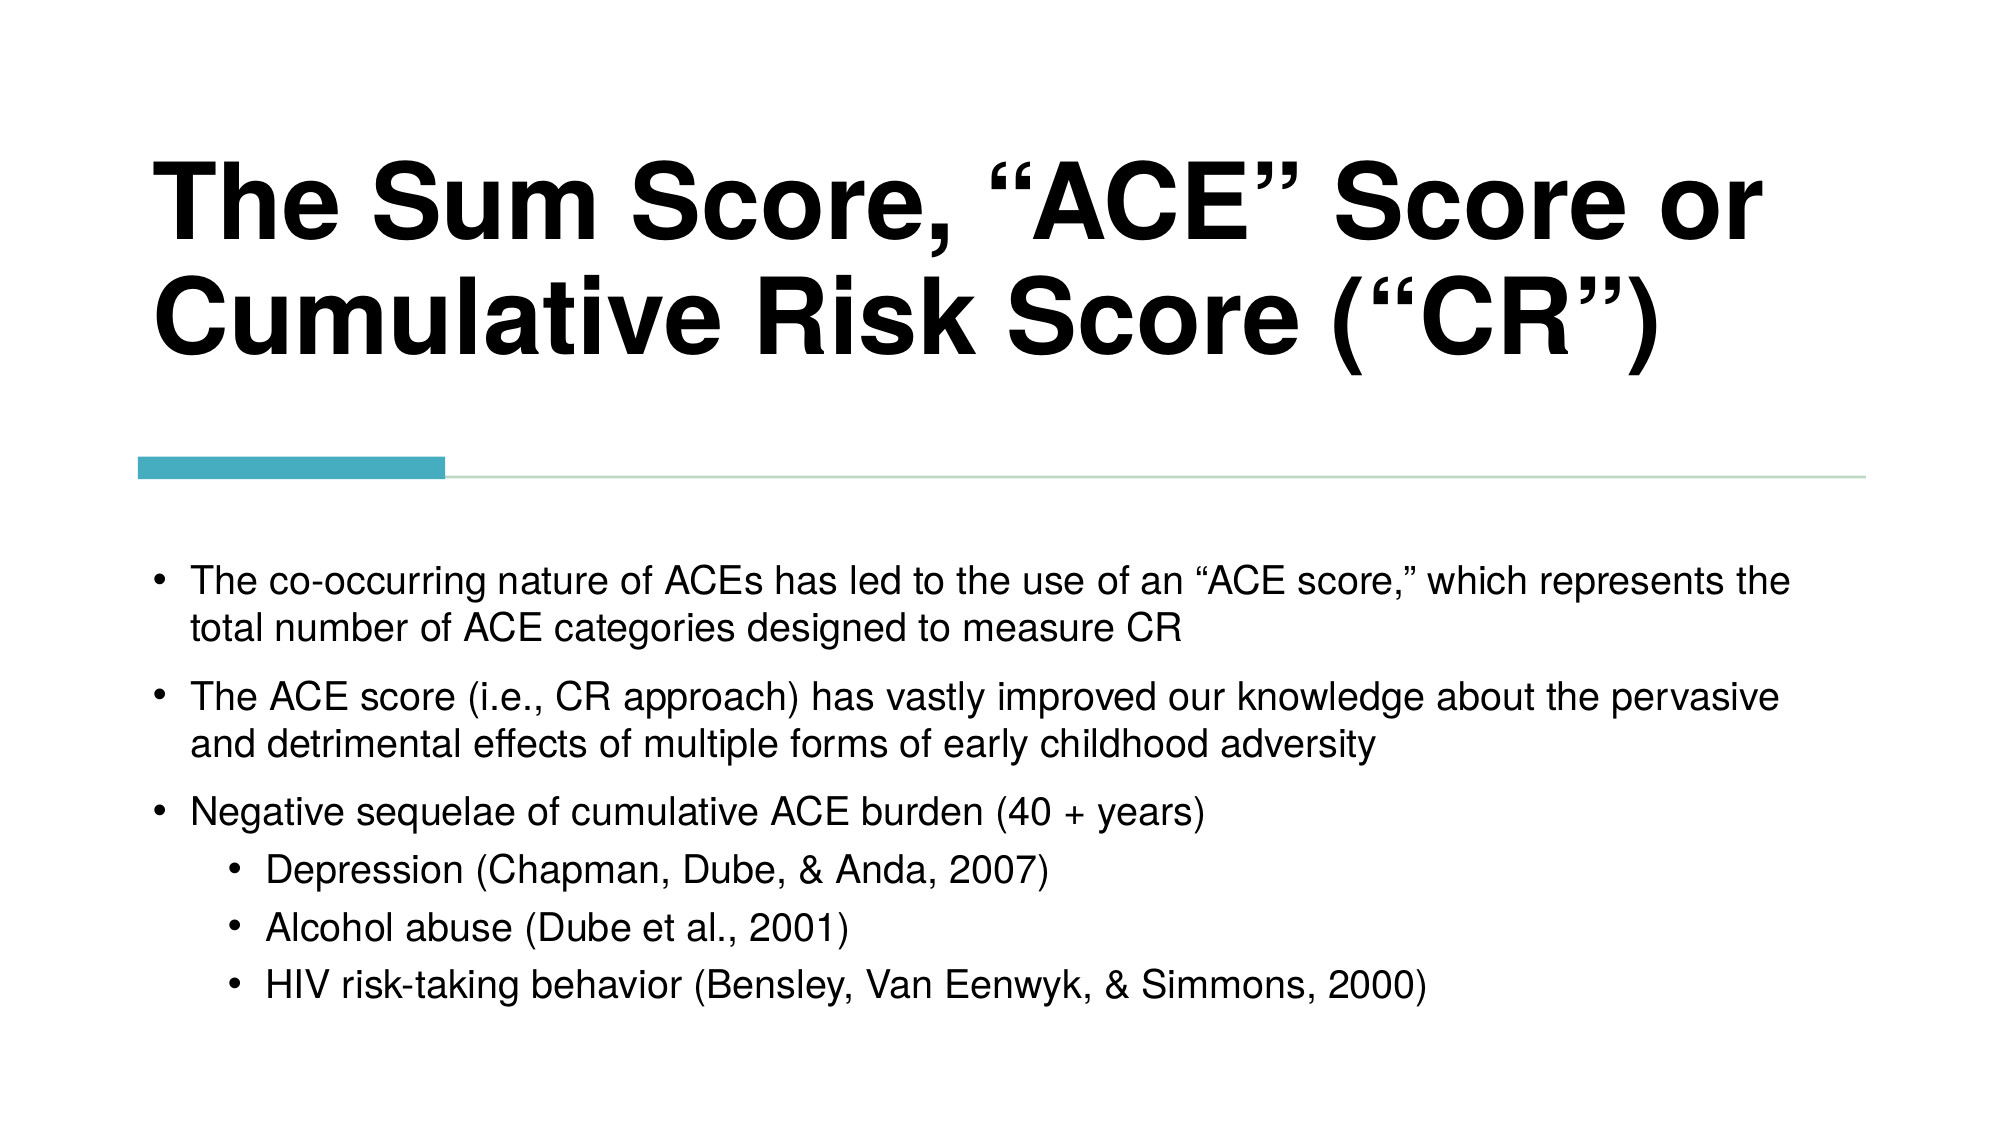

# The Sum Score, “ACE” Score or Cumulative Risk Score (“CR”)

The co-occurring nature of ACEs has led to the use of an “ACE score,” which represents the total number of ACE categories designed to measure CR
The ACE score (i.e., CR approach) has vastly improved our knowledge about the pervasive and detrimental effects of multiple forms of early childhood adversity
Negative sequelae of cumulative ACE burden (40 + years)
Depression (Chapman, Dube, & Anda, 2007)
Alcohol abuse (Dube et al., 2001)
HIV risk-taking behavior (Bensley, Van Eenwyk, & Simmons, 2000)